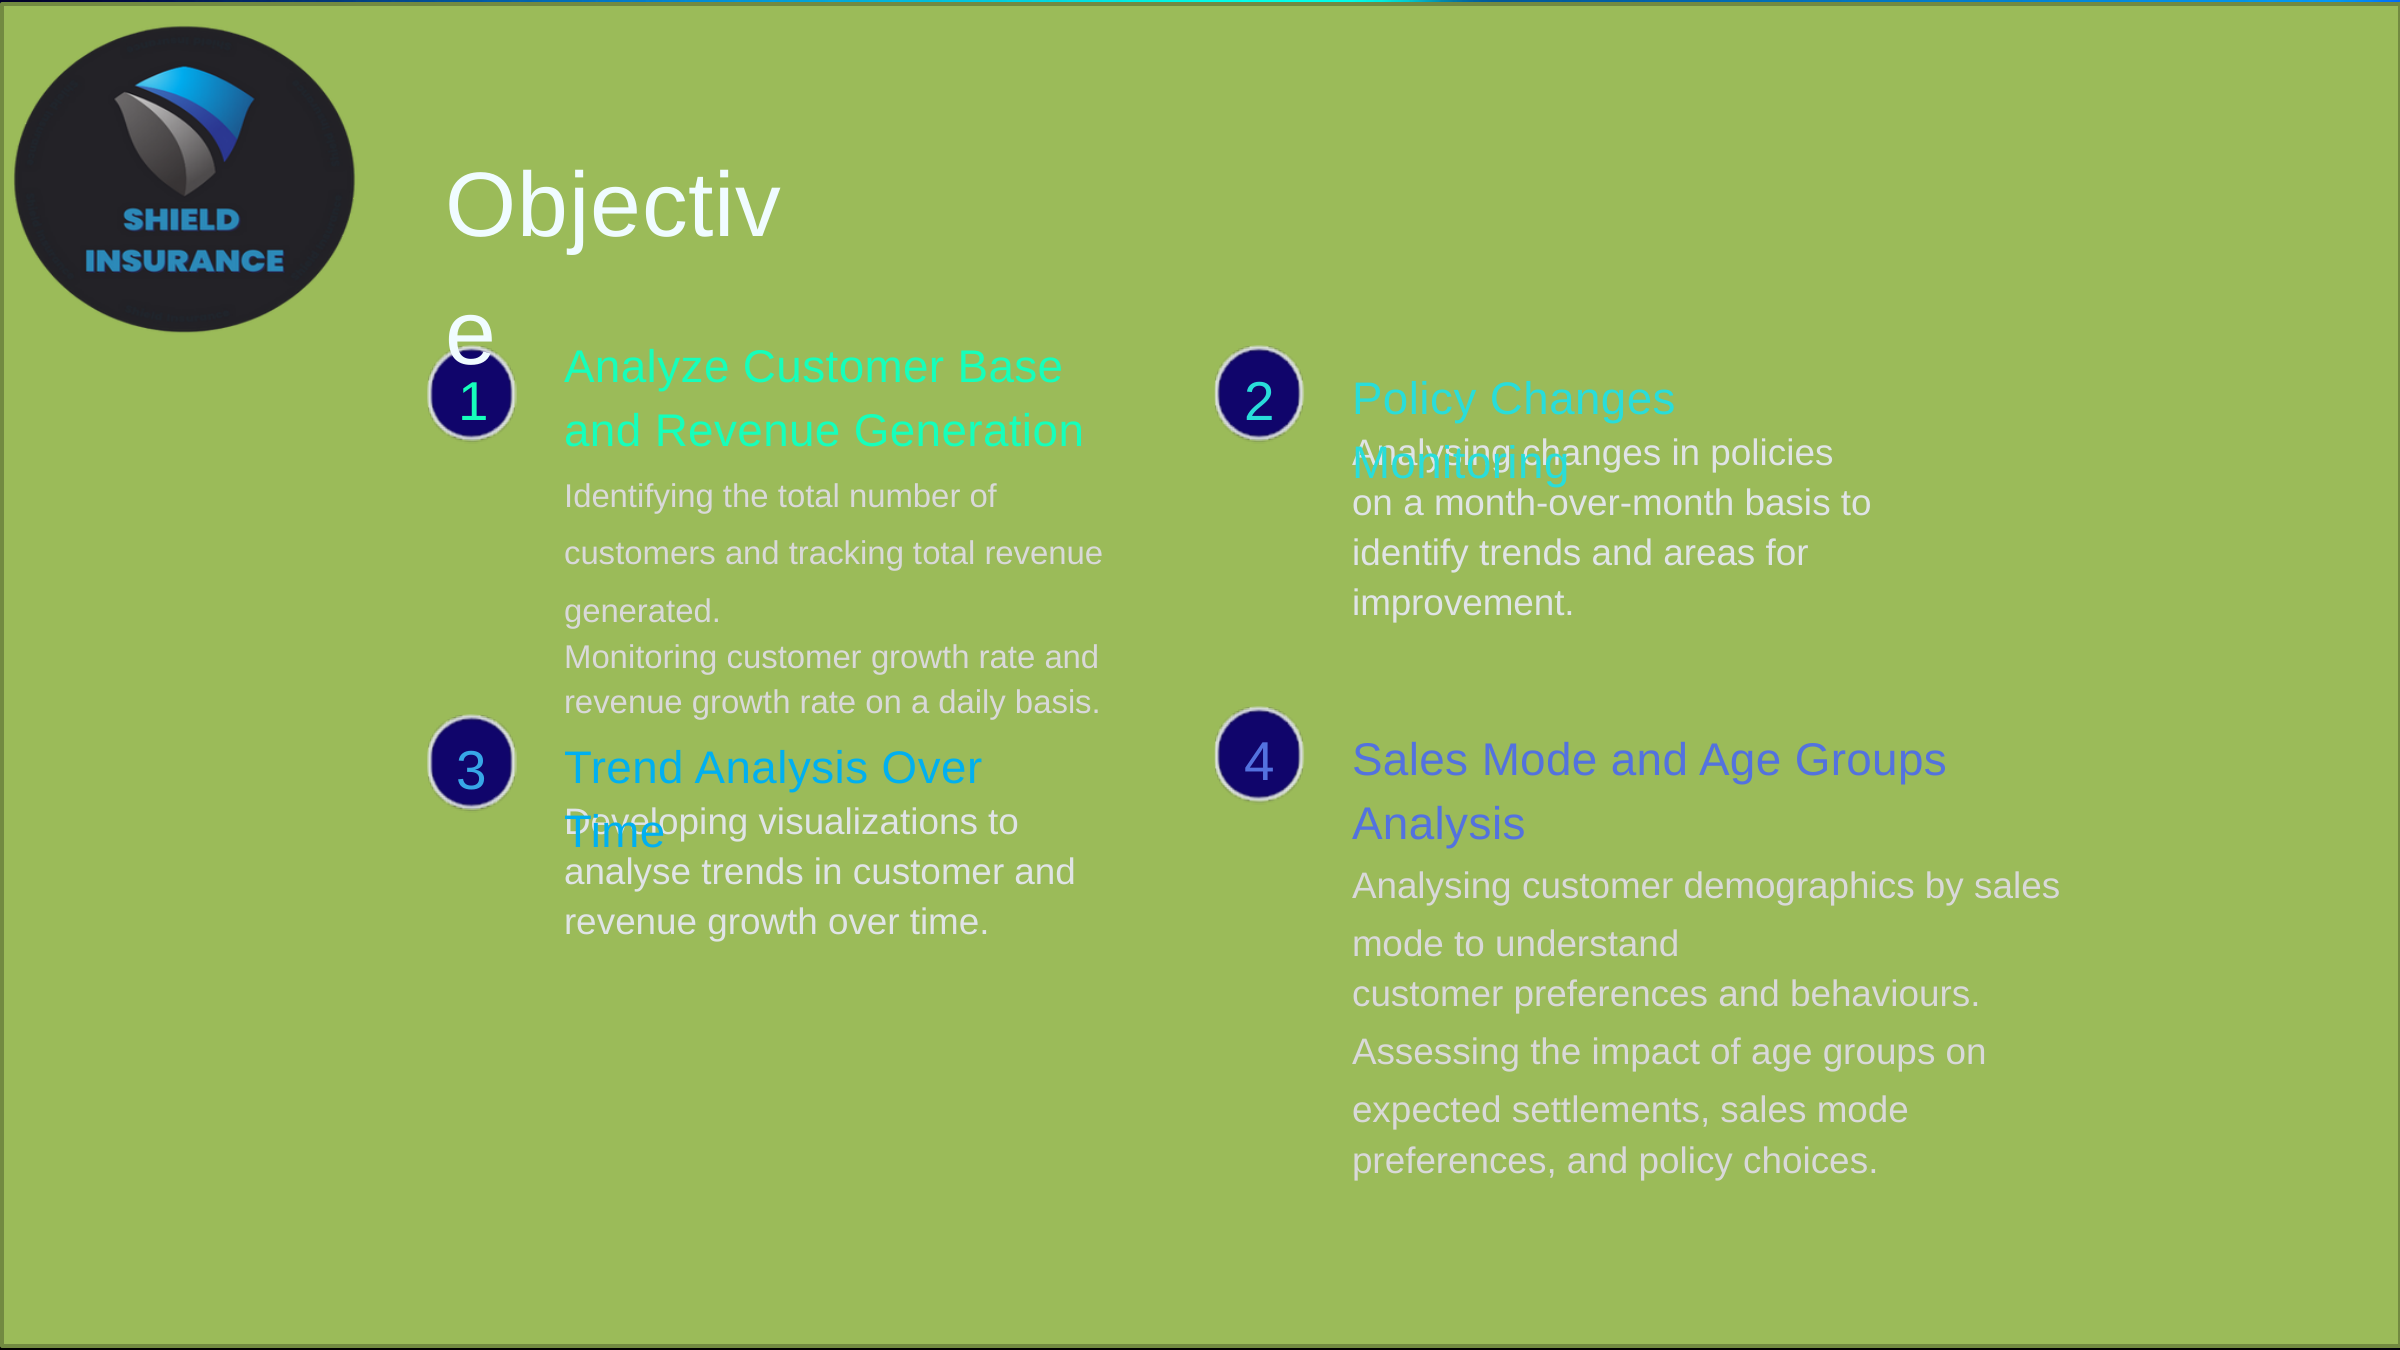

Objective
Analyze Customer Base and Revenue Generation
Identifying the total number of customers and tracking total revenue generated.
Monitoring customer growth rate and revenue growth rate on a daily basis.

1
2
Policy Changes Monitoring
Analysing changes in policies on a month-over-month basis to identify trends and areas for improvement.

4

Sales Mode and Age Groups Analysis
Analysing customer demographics by sales mode to understand
customer preferences and behaviours.
Assessing the impact of age groups on expected settlements, sales mode
preferences, and policy choices.
3
Trend Analysis Over Time
Developing visualizations to analyse trends in customer and revenue growth over time.